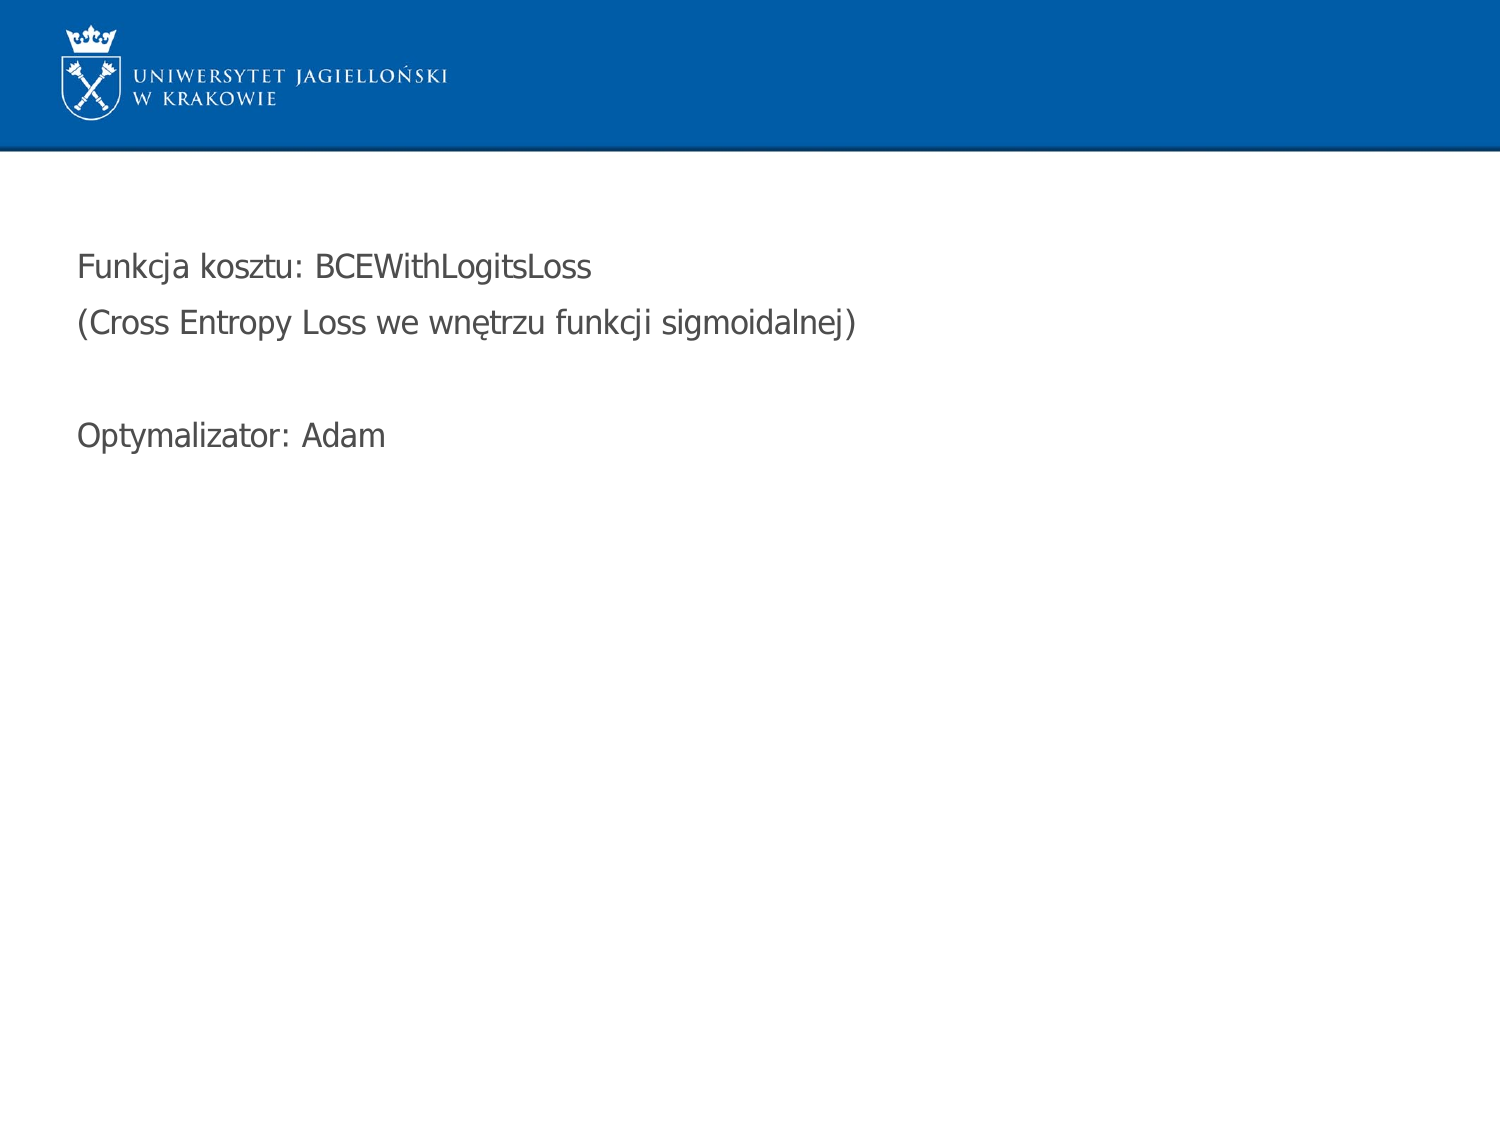

Funkcja kosztu: BCEWithLogitsLoss
(Cross Entropy Loss we wnętrzu funkcji sigmoidalnej)

Optymalizator: Adam